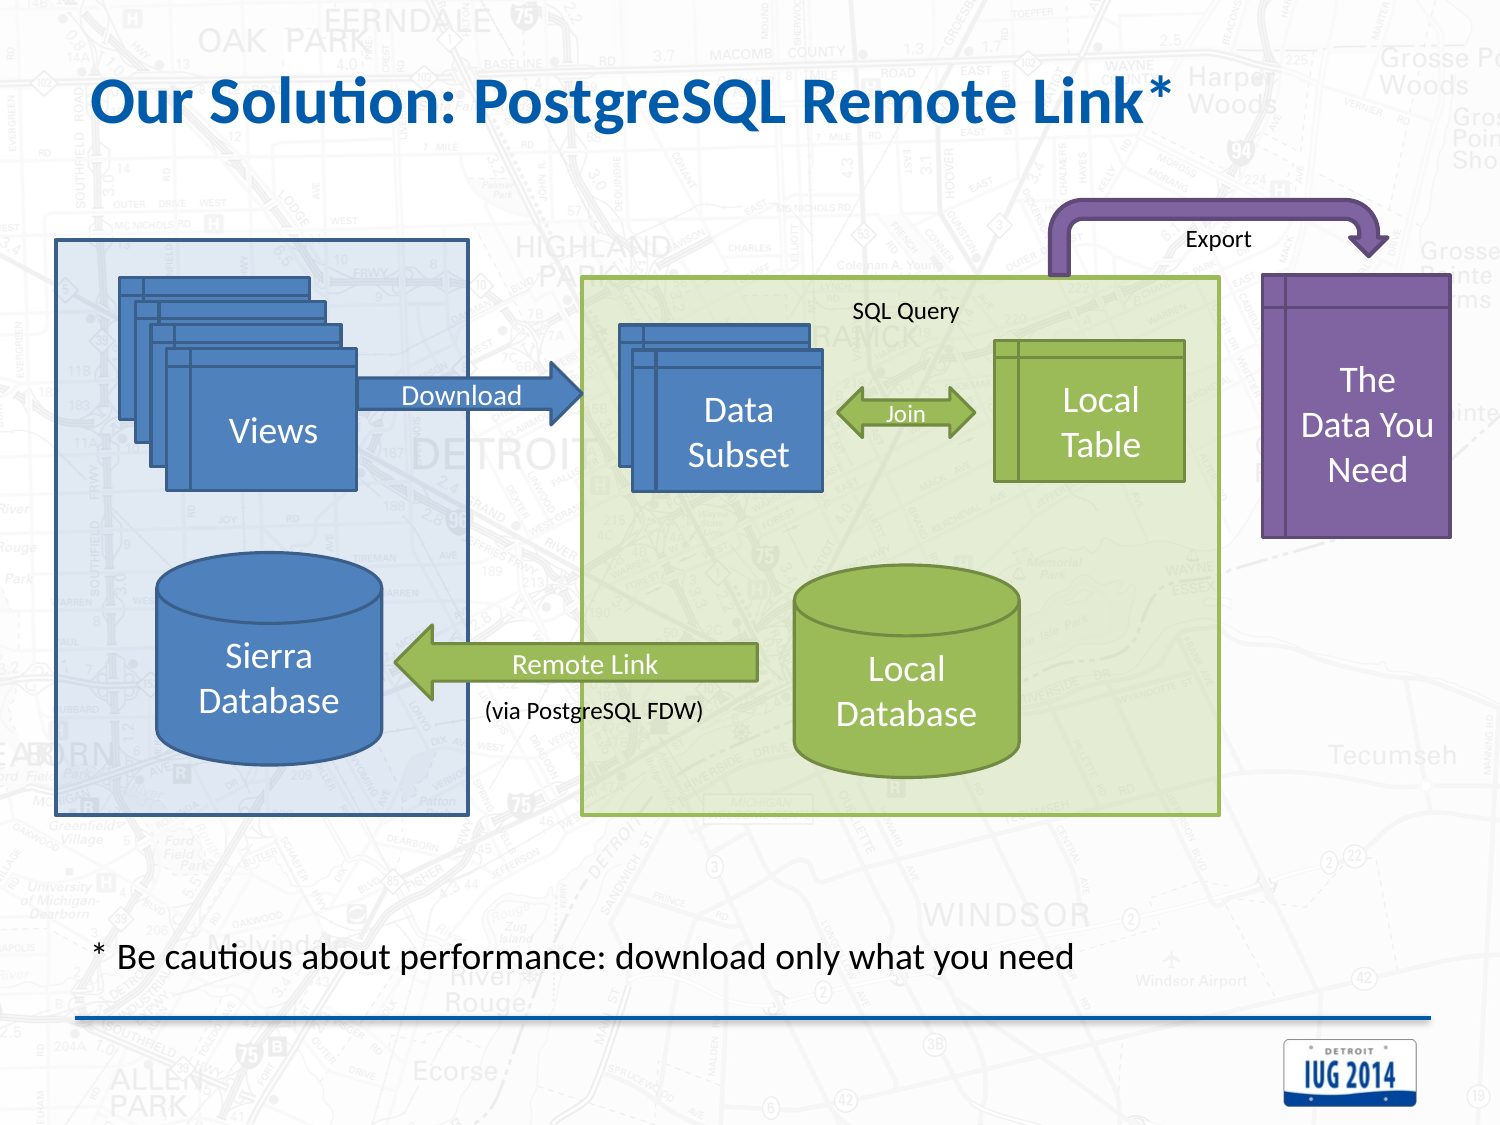

Our Solution: PostgreSQL Remote Link*
Export
The Data You Need

Local Table
Views
Sierra Database
Local Database

SQL Query
Join

Data Subset
Download
Remote Link
(via PostgreSQL FDW)
* Be cautious about performance: download only what you need